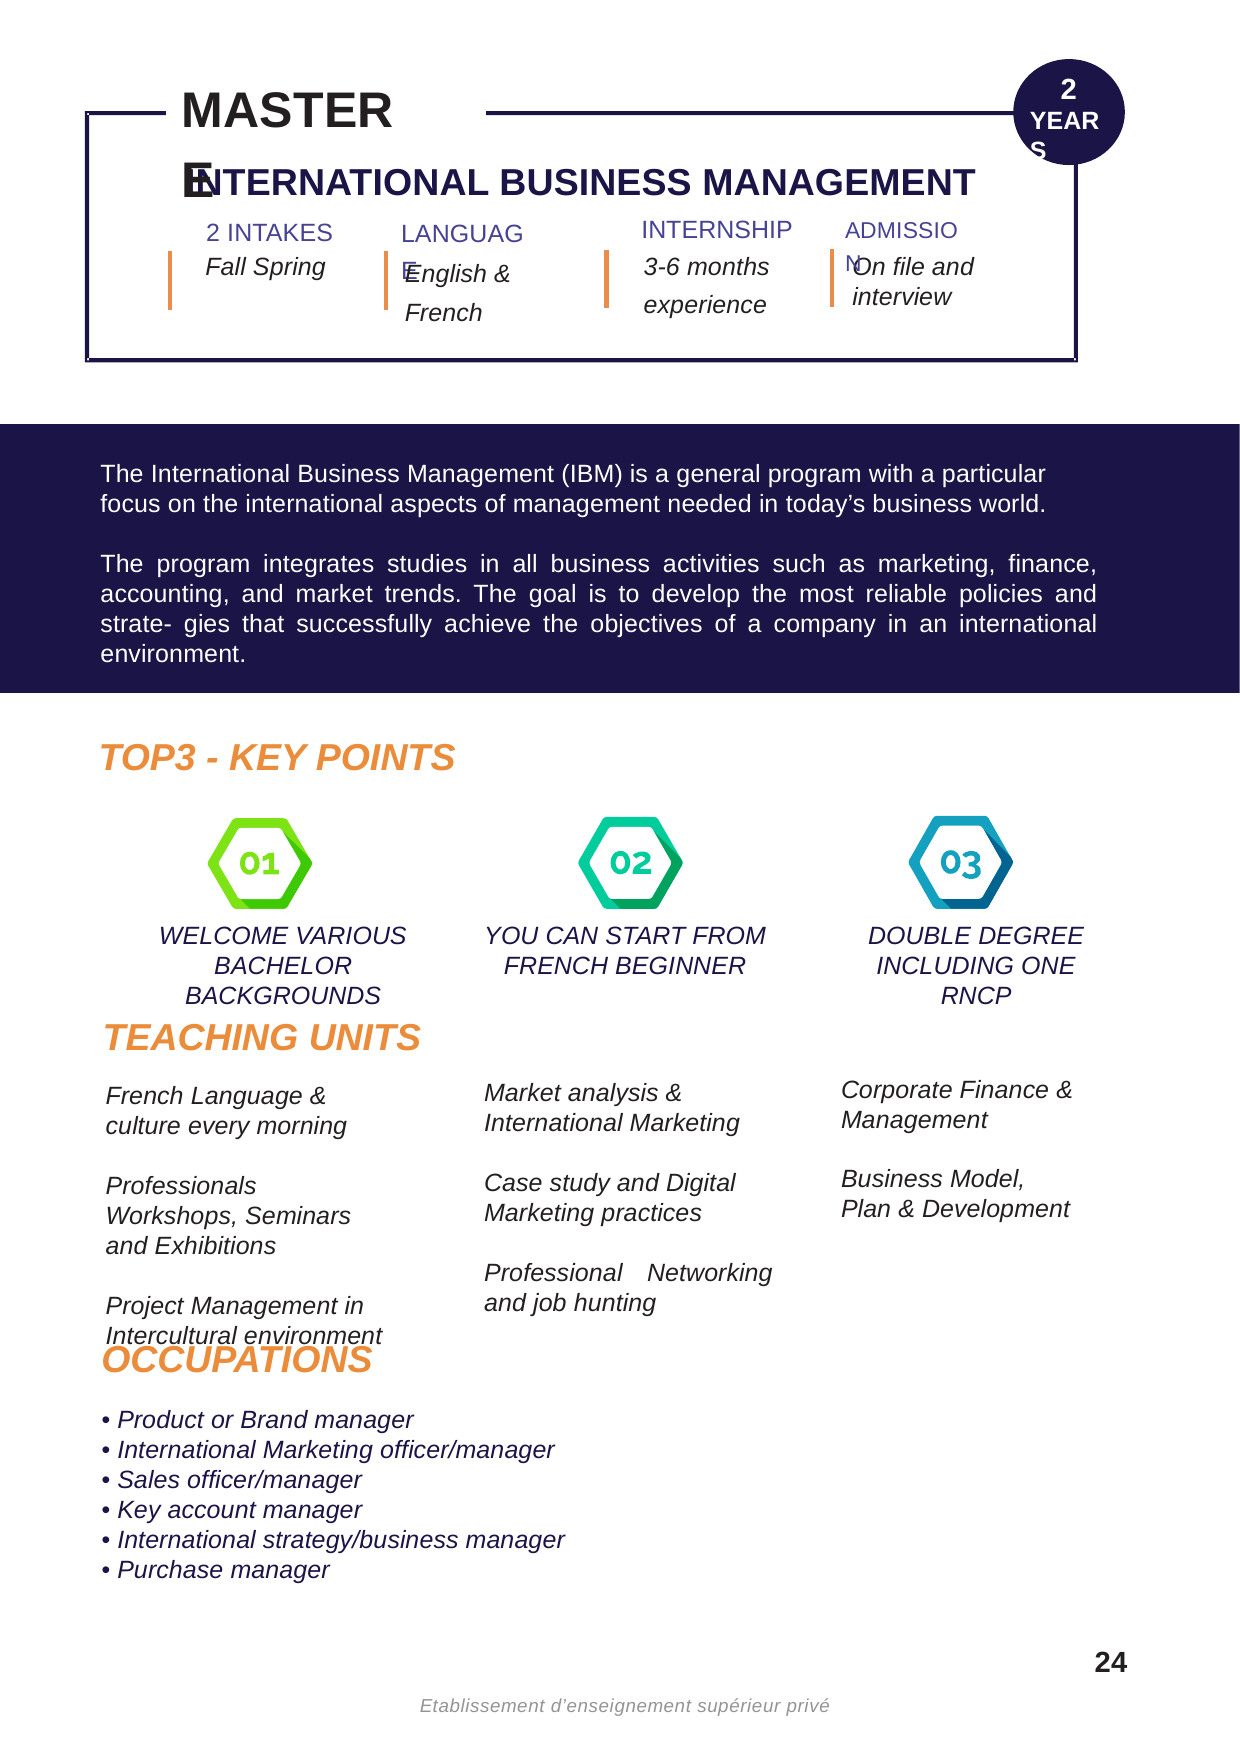

MASTERE
2
YEARS
INTERNATIONAL BUSINESS MANAGEMENT
INTERNSHIP
LANGUAGE
ADMISSION
2 INTAKES
3-6 months experience
Fall Spring
English & French
On file and interview

The International Business Management (IBM) is a general program with a particular focus on the international aspects of management needed in today’s business world.

The program integrates studies in all business activities such as marketing, finance, accounting, and market trends. The goal is to develop the most reliable policies and strate- gies that successfully achieve the objectives of a company in an international environment.
TOP3 - KEY POINTS

WELCOME VARIOUS BACHELOR BACKGROUNDS
YOU CAN START FROM FRENCH BEGINNER
DOUBLE DEGREE INCLUDING ONE RNCP
TEACHING UNITS
Corporate Finance & Management

Business Model, Plan & Development
Market analysis & International Marketing

Case study and Digital Marketing practices

Professional Networking and job hunting
French Language & culture every morning

Professionals Workshops, Seminars and Exhibitions

Project Management in Intercultural environment
OCCUPATIONS
• Product or Brand manager
• International Marketing officer/manager
• Sales officer/manager
• Key account manager
• International strategy/business manager
• Purchase manager
24
Etablissement d’enseignement supérieur privé